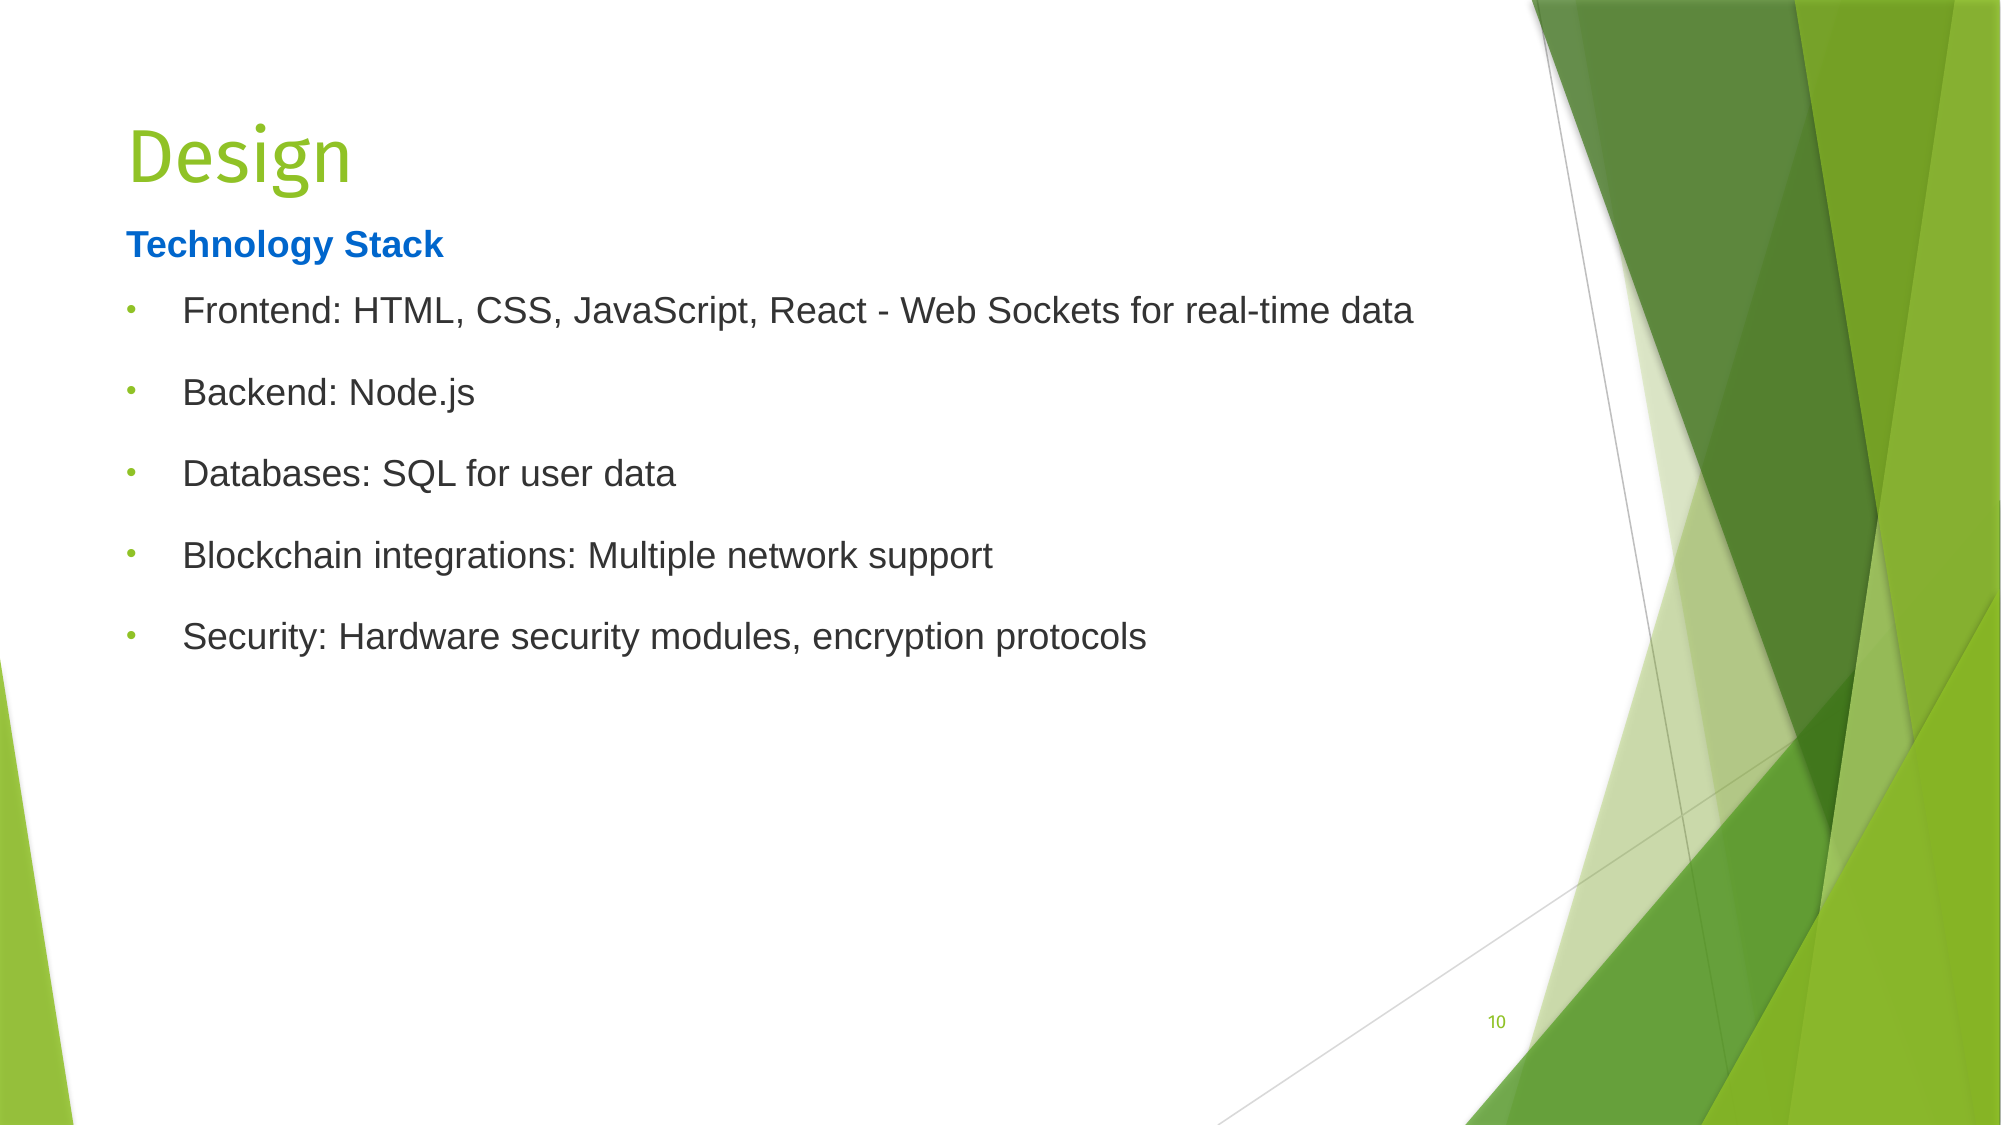

# Design
Technology Stack
Frontend: HTML, CSS, JavaScript, React - Web Sockets for real-time data
Backend: Node.js
Databases: SQL for user data
Blockchain integrations: Multiple network support
Security: Hardware security modules, encryption protocols

10